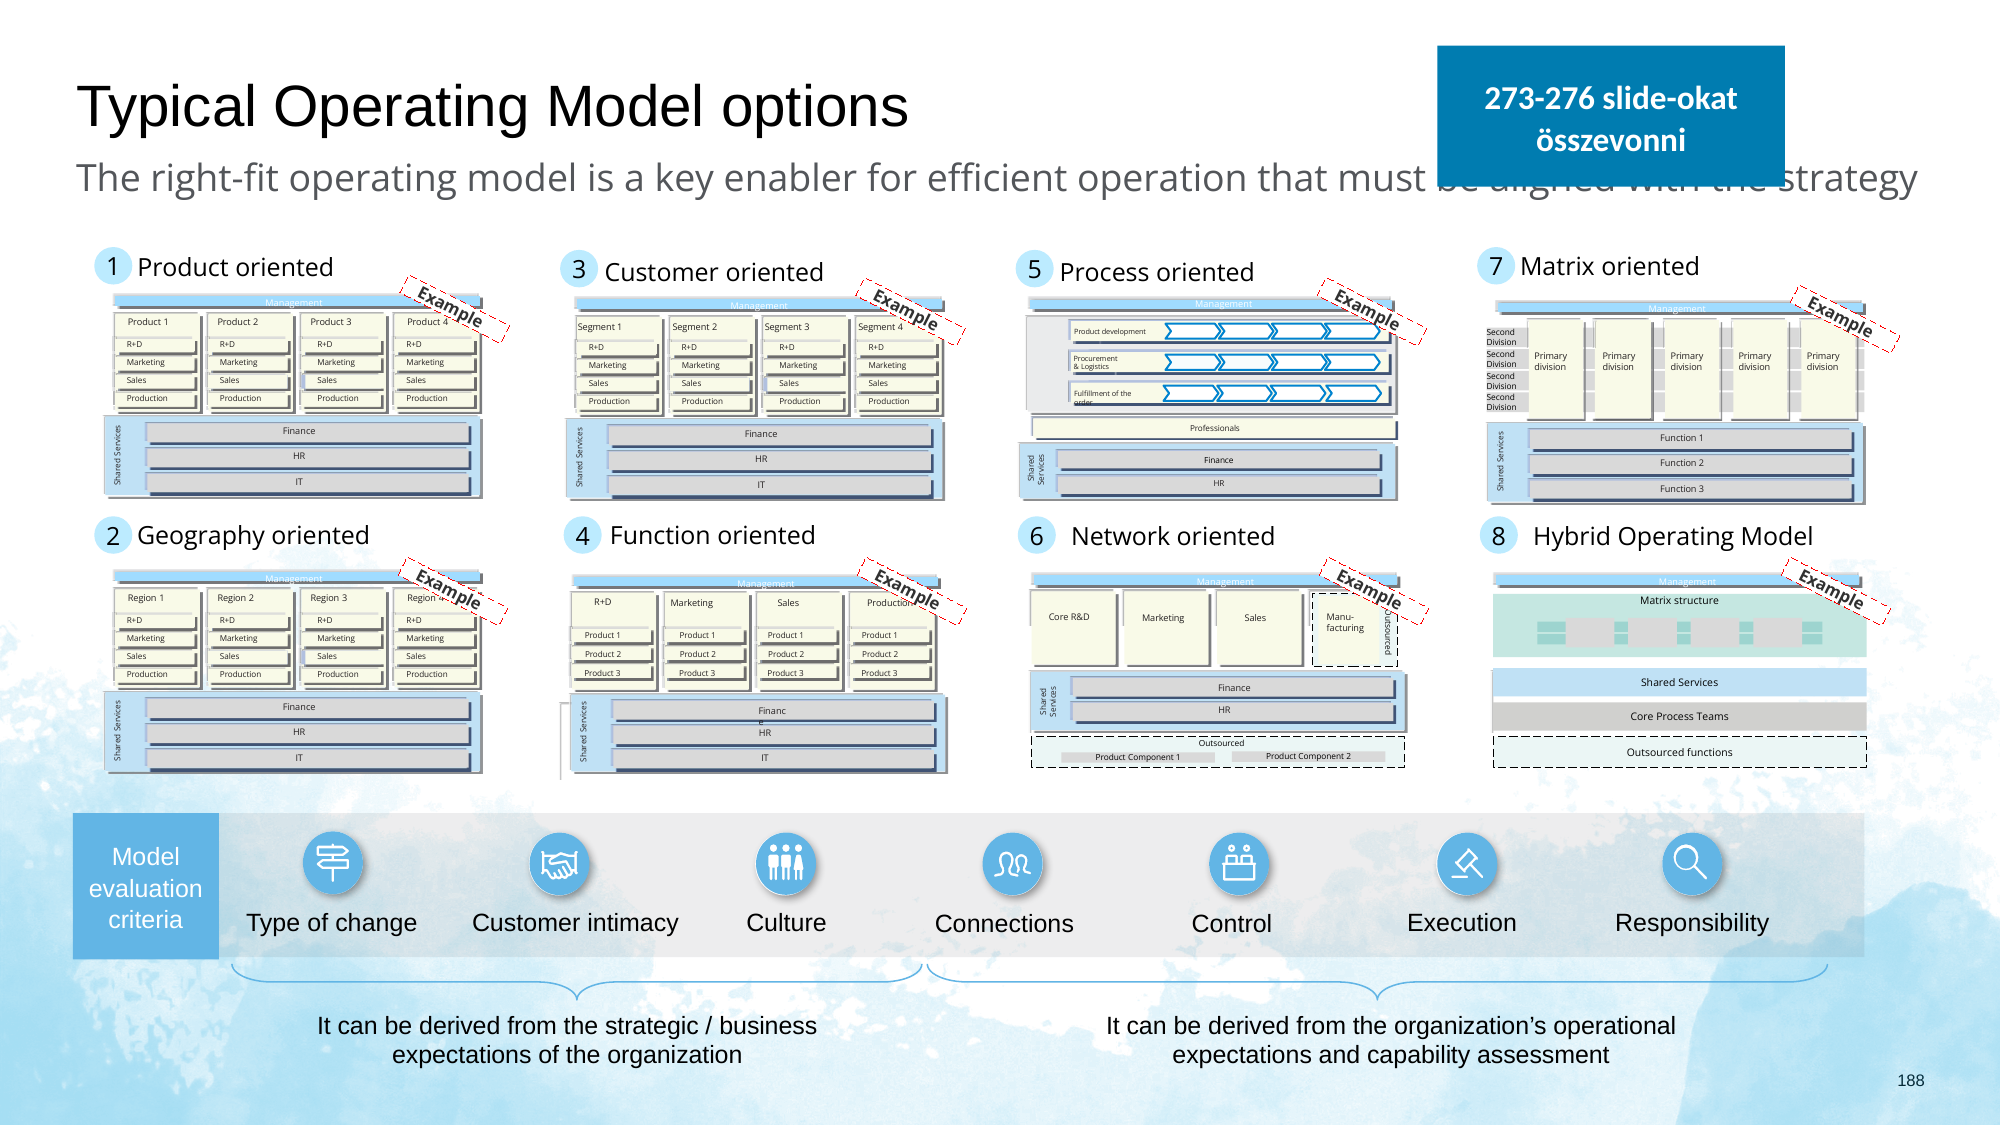

273-276 slide-okat összevonni
# Typical Operating Model options
The right-fit operating model is a key enabler for efficient operation that must be aligned with the strategy

1
Product oriented

Management

Product 1
Product 2
Product 3
Product 4

R+D
R+D
R+D
R+D

Marketing
Marketing
Marketing
Marketing

Sales
Sales
Sales
Sales

Production

Production

Production
Production

Shared Services

Finance

HR

IT

 Example
Customer oriented
3

Management

Segment 1
Segment 2
Segment 3
Segment 4

R+D
R+D
R+D
R+D

Marketing
Marketing
Marketing
Marketing

Sales
Sales
Sales
Sales

Production
Production
Production
Production

Shared Services

Finance

HR

IT

 Example
Process oriented
5

Management

Product development
m

a  e

a

Procurement
& Logistics

C
C

Fulfillment of the order

Professionals

Shared Services

HR

Finance

 Example
7
Matrix oriented

Management

 Example

Primary division

Primary division

Primary division

Primary division

Primary division

Primary division
Second
Division
Second
Division
Second
Division
Second
Division

Shared Services

Function 1

Function 2

Function 3

2
Geography oriented

Management

Region 1
Region 2
Region 3
Region 4

R+D
R+D
R+D
R+D

Marketing
Marketing
Marketing
Marketing

Sales
Sales
Sales
Sales

Production

Production

Production
Production

Shared Services

Finance

HR

IT

 Example
4
Function oriented

Management

R+D
Marketing
Sales
Production

Product 1
Product 1
Product 1
Product 1

Product 2
Product 2
Product 2
Product 2

Product 3
Product 3
Product 3
Product 3

Shared Services

Finance

HR

IT

 Example
6
Network oriented

Management

 Example

Core R&D
Manu-facturing
Marketing
Sales
Outsourced

Shared Services

Finance

HR

Outsourced
Product Component 2
Product Component 1
8
Hybrid Operating Model

Management

 Example
Matrix structure

Shared Services

Core Process Teams

Outsourced functions

Model evaluation criteria

Customer intimacy
Control
Connections
Culture
Execution
Responsibility
Type of change
It can be derived from the strategic / business expectations of the organization
It can be derived from the organization’s operational expectations and capability assessment